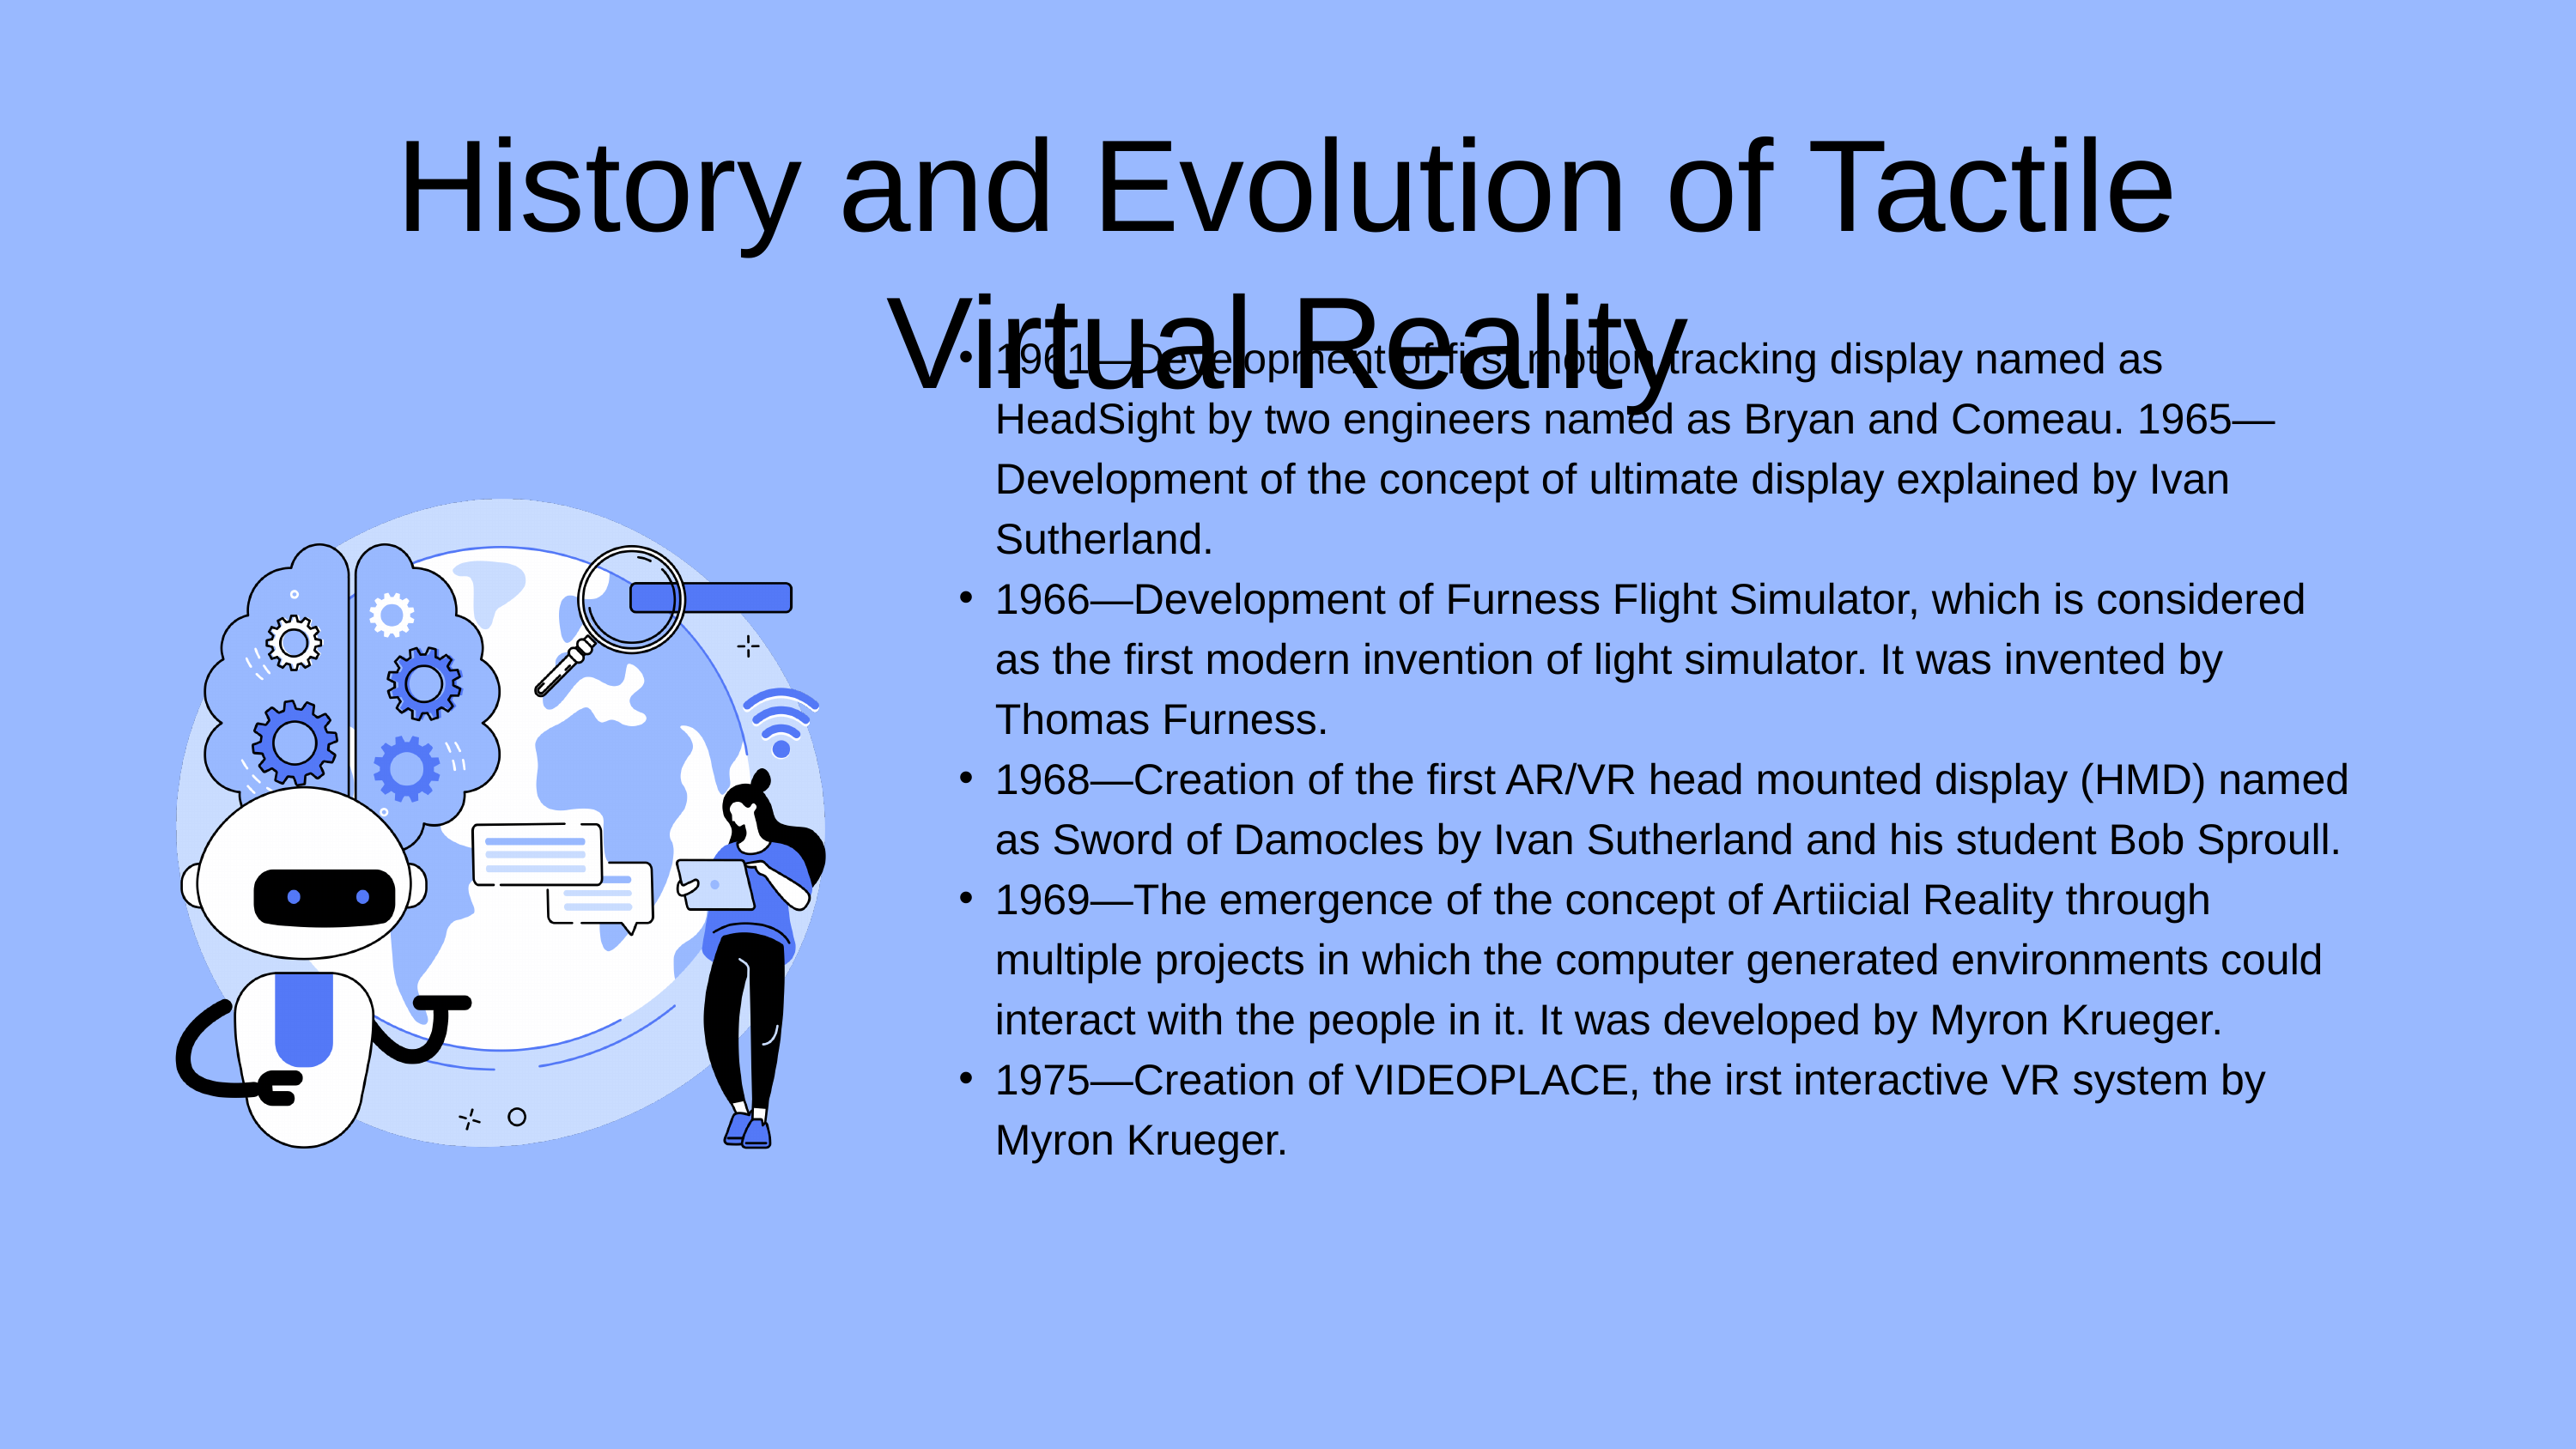

History and Evolution of Tactile Virtual Reality
1961—Development of first motion tracking display named as HeadSight by two engineers named as Bryan and Comeau. 1965—Development of the concept of ultimate display explained by Ivan Sutherland.
1966—Development of Furness Flight Simulator, which is considered as the first modern invention of light simulator. It was invented by Thomas Furness.
1968—Creation of the first AR/VR head mounted display (HMD) named as Sword of Damocles by Ivan Sutherland and his student Bob Sproull.
1969—The emergence of the concept of Artiicial Reality through multiple projects in which the computer generated environments could interact with the people in it. It was developed by Myron Krueger.
1975—Creation of VIDEOPLACE, the irst interactive VR system by Myron Krueger.